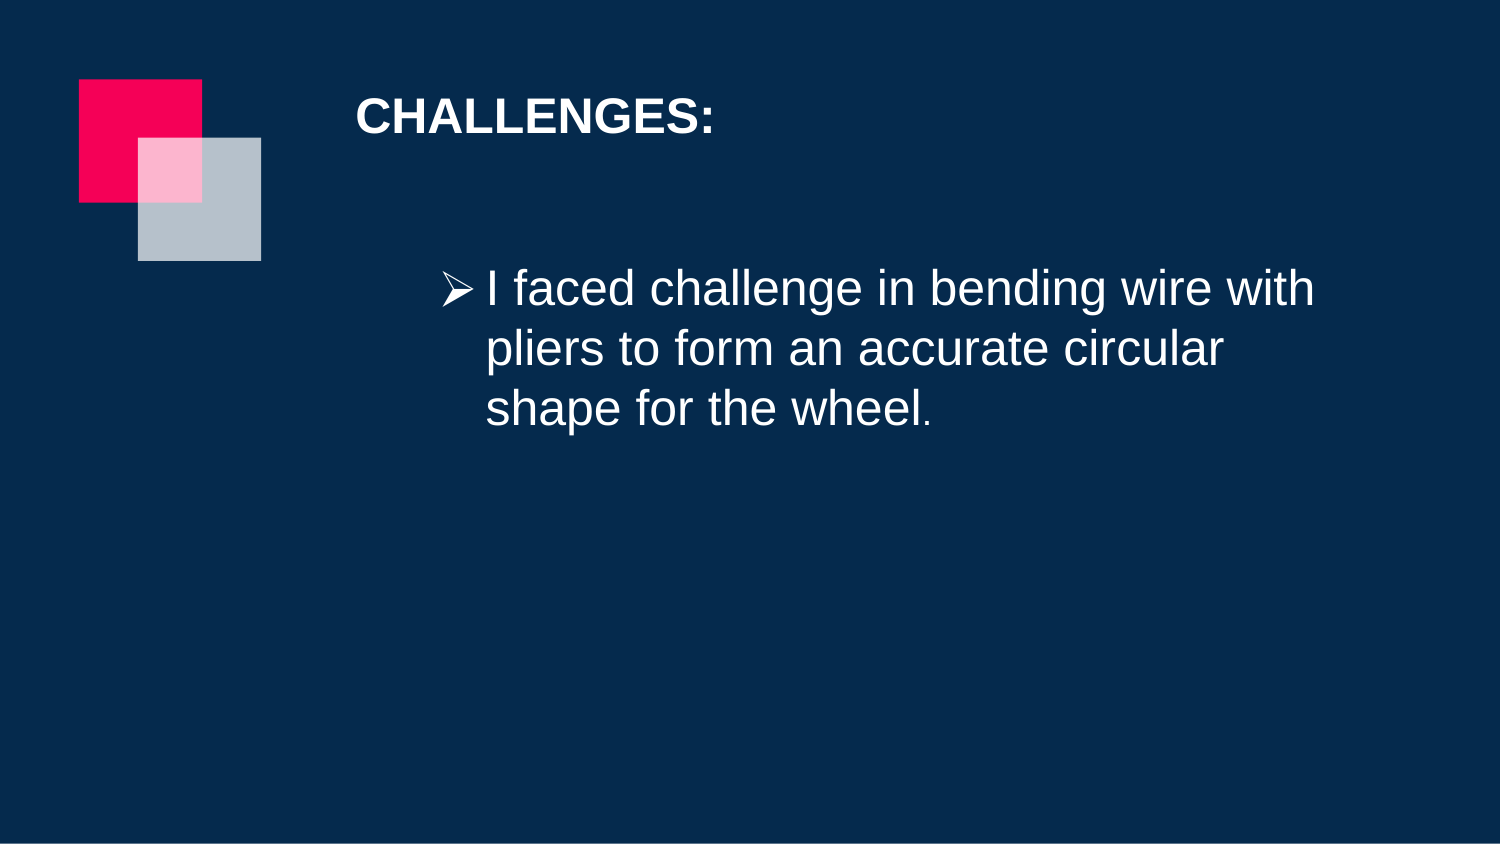

# CHALLENGES:
I faced challenge in bending wire with pliers to form an accurate circular shape for the wheel.